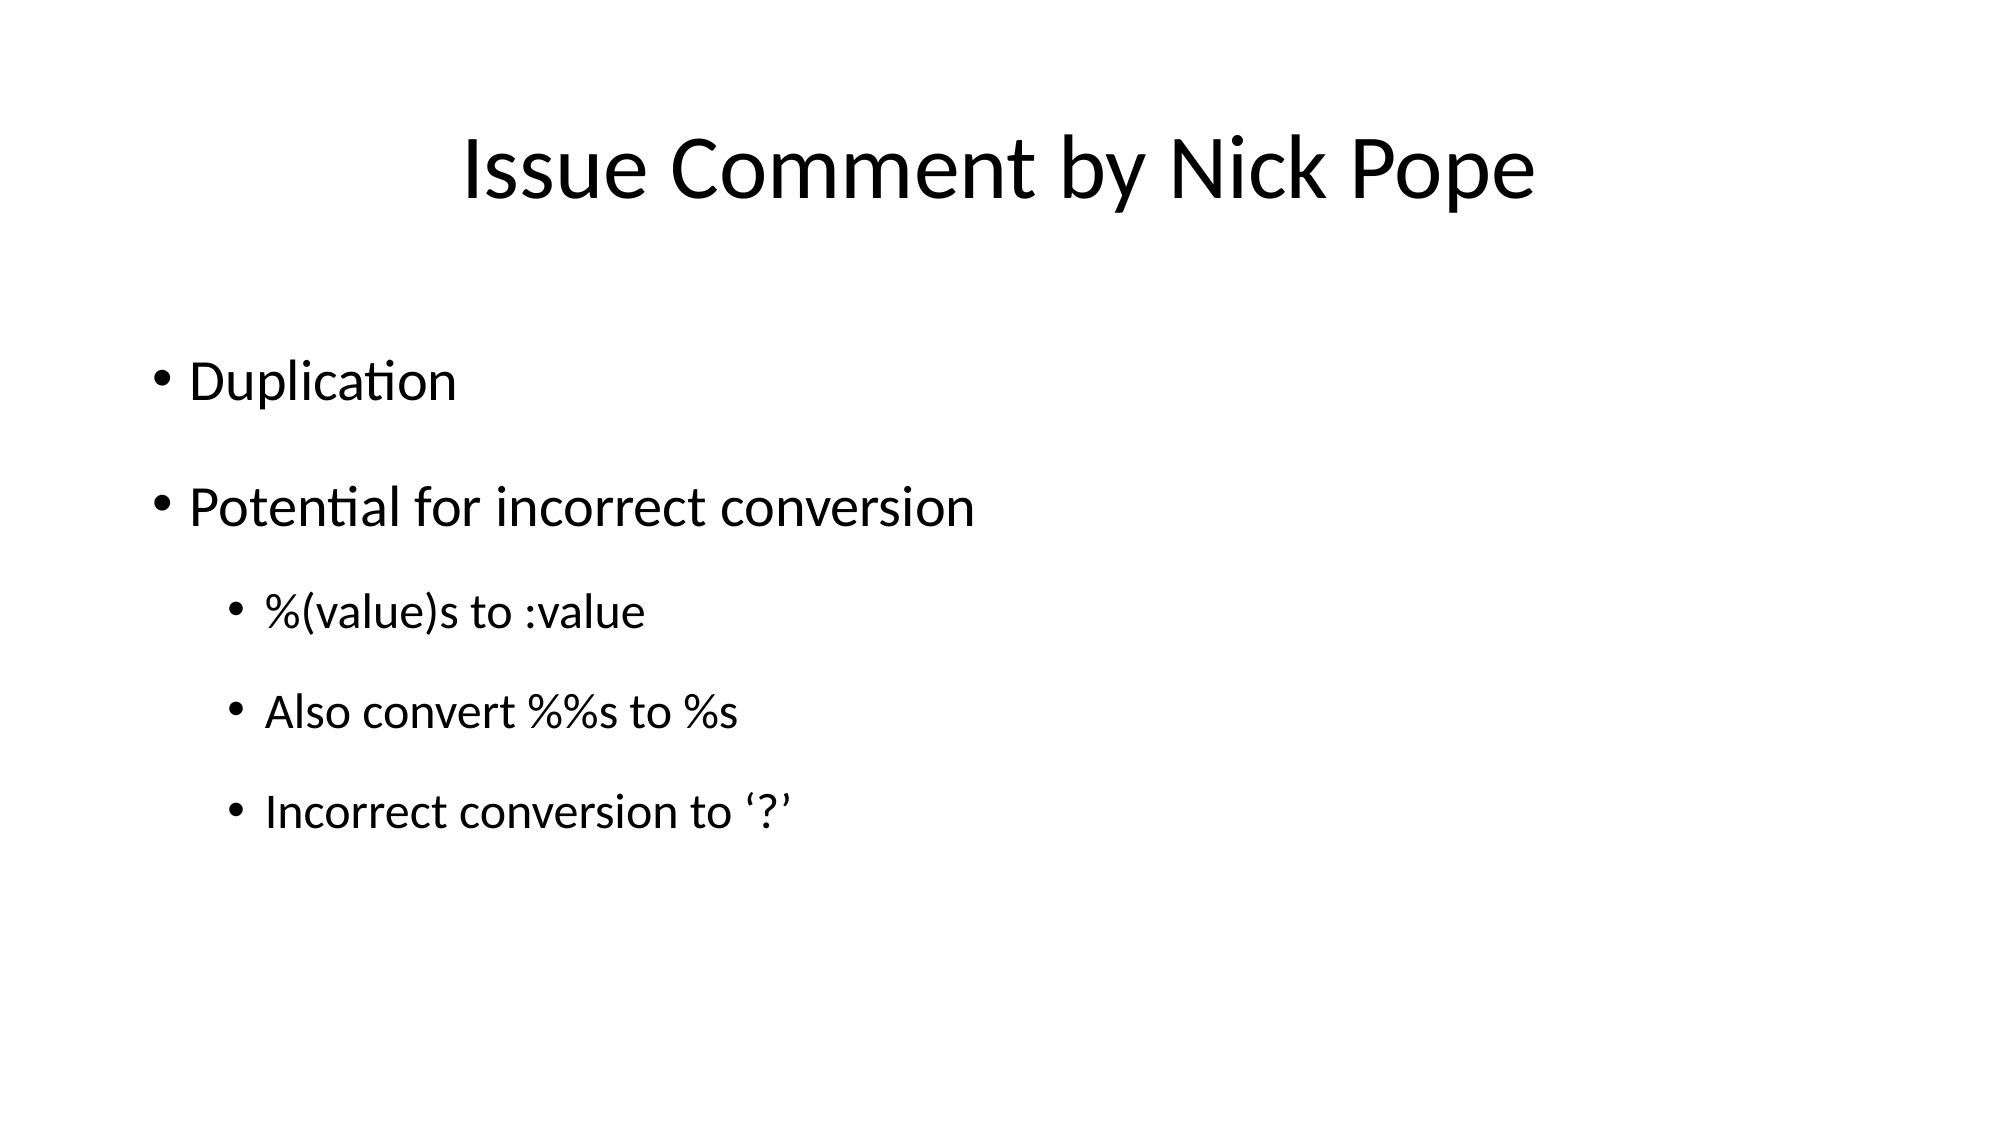

# Issue Comment by Nick Pope
Duplication
Potential for incorrect conversion
%(value)s to :value
Also convert %%s to %s
Incorrect conversion to ‘?’